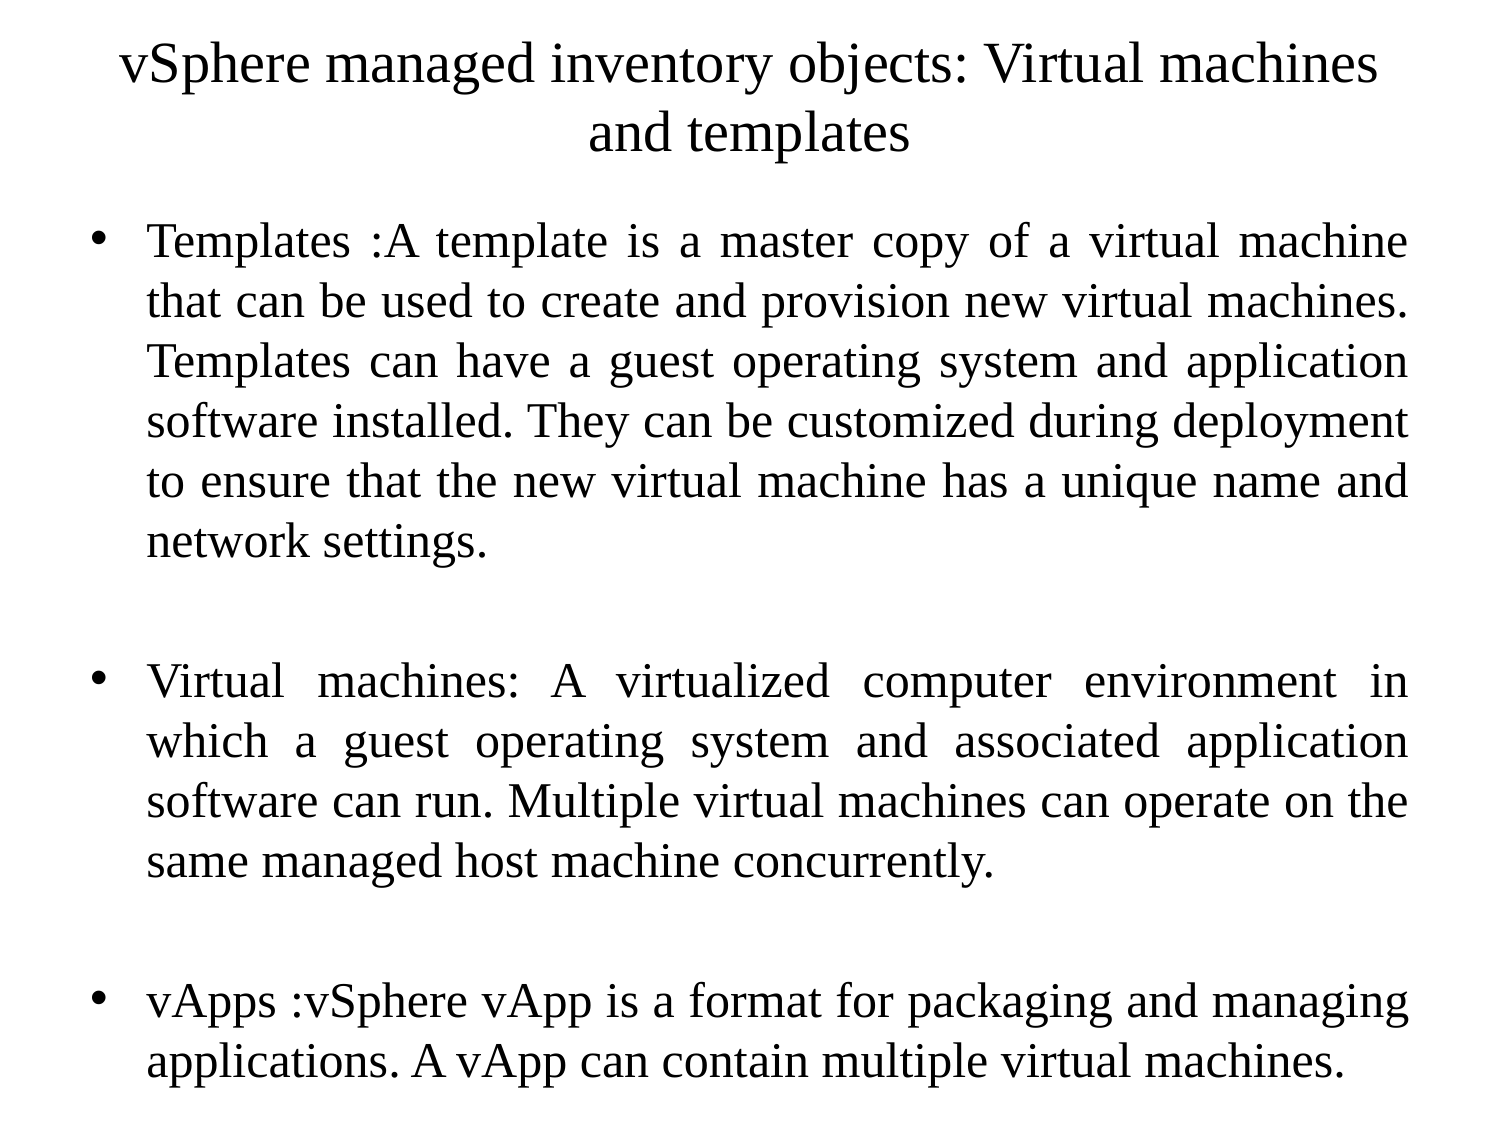

# vSphere managed inventory objects: Virtual machines and templates
Templates :A template is a master copy of a virtual machine that can be used to create and provision new virtual machines. Templates can have a guest operating system and application software installed. They can be customized during deployment to ensure that the new virtual machine has a unique name and network settings.

Virtual machines: A virtualized computer environment in which a guest operating system and associated application software can run. Multiple virtual machines can operate on the same managed host machine concurrently.

vApps :vSphere vApp is a format for packaging and managing applications. A vApp can contain multiple virtual machines.